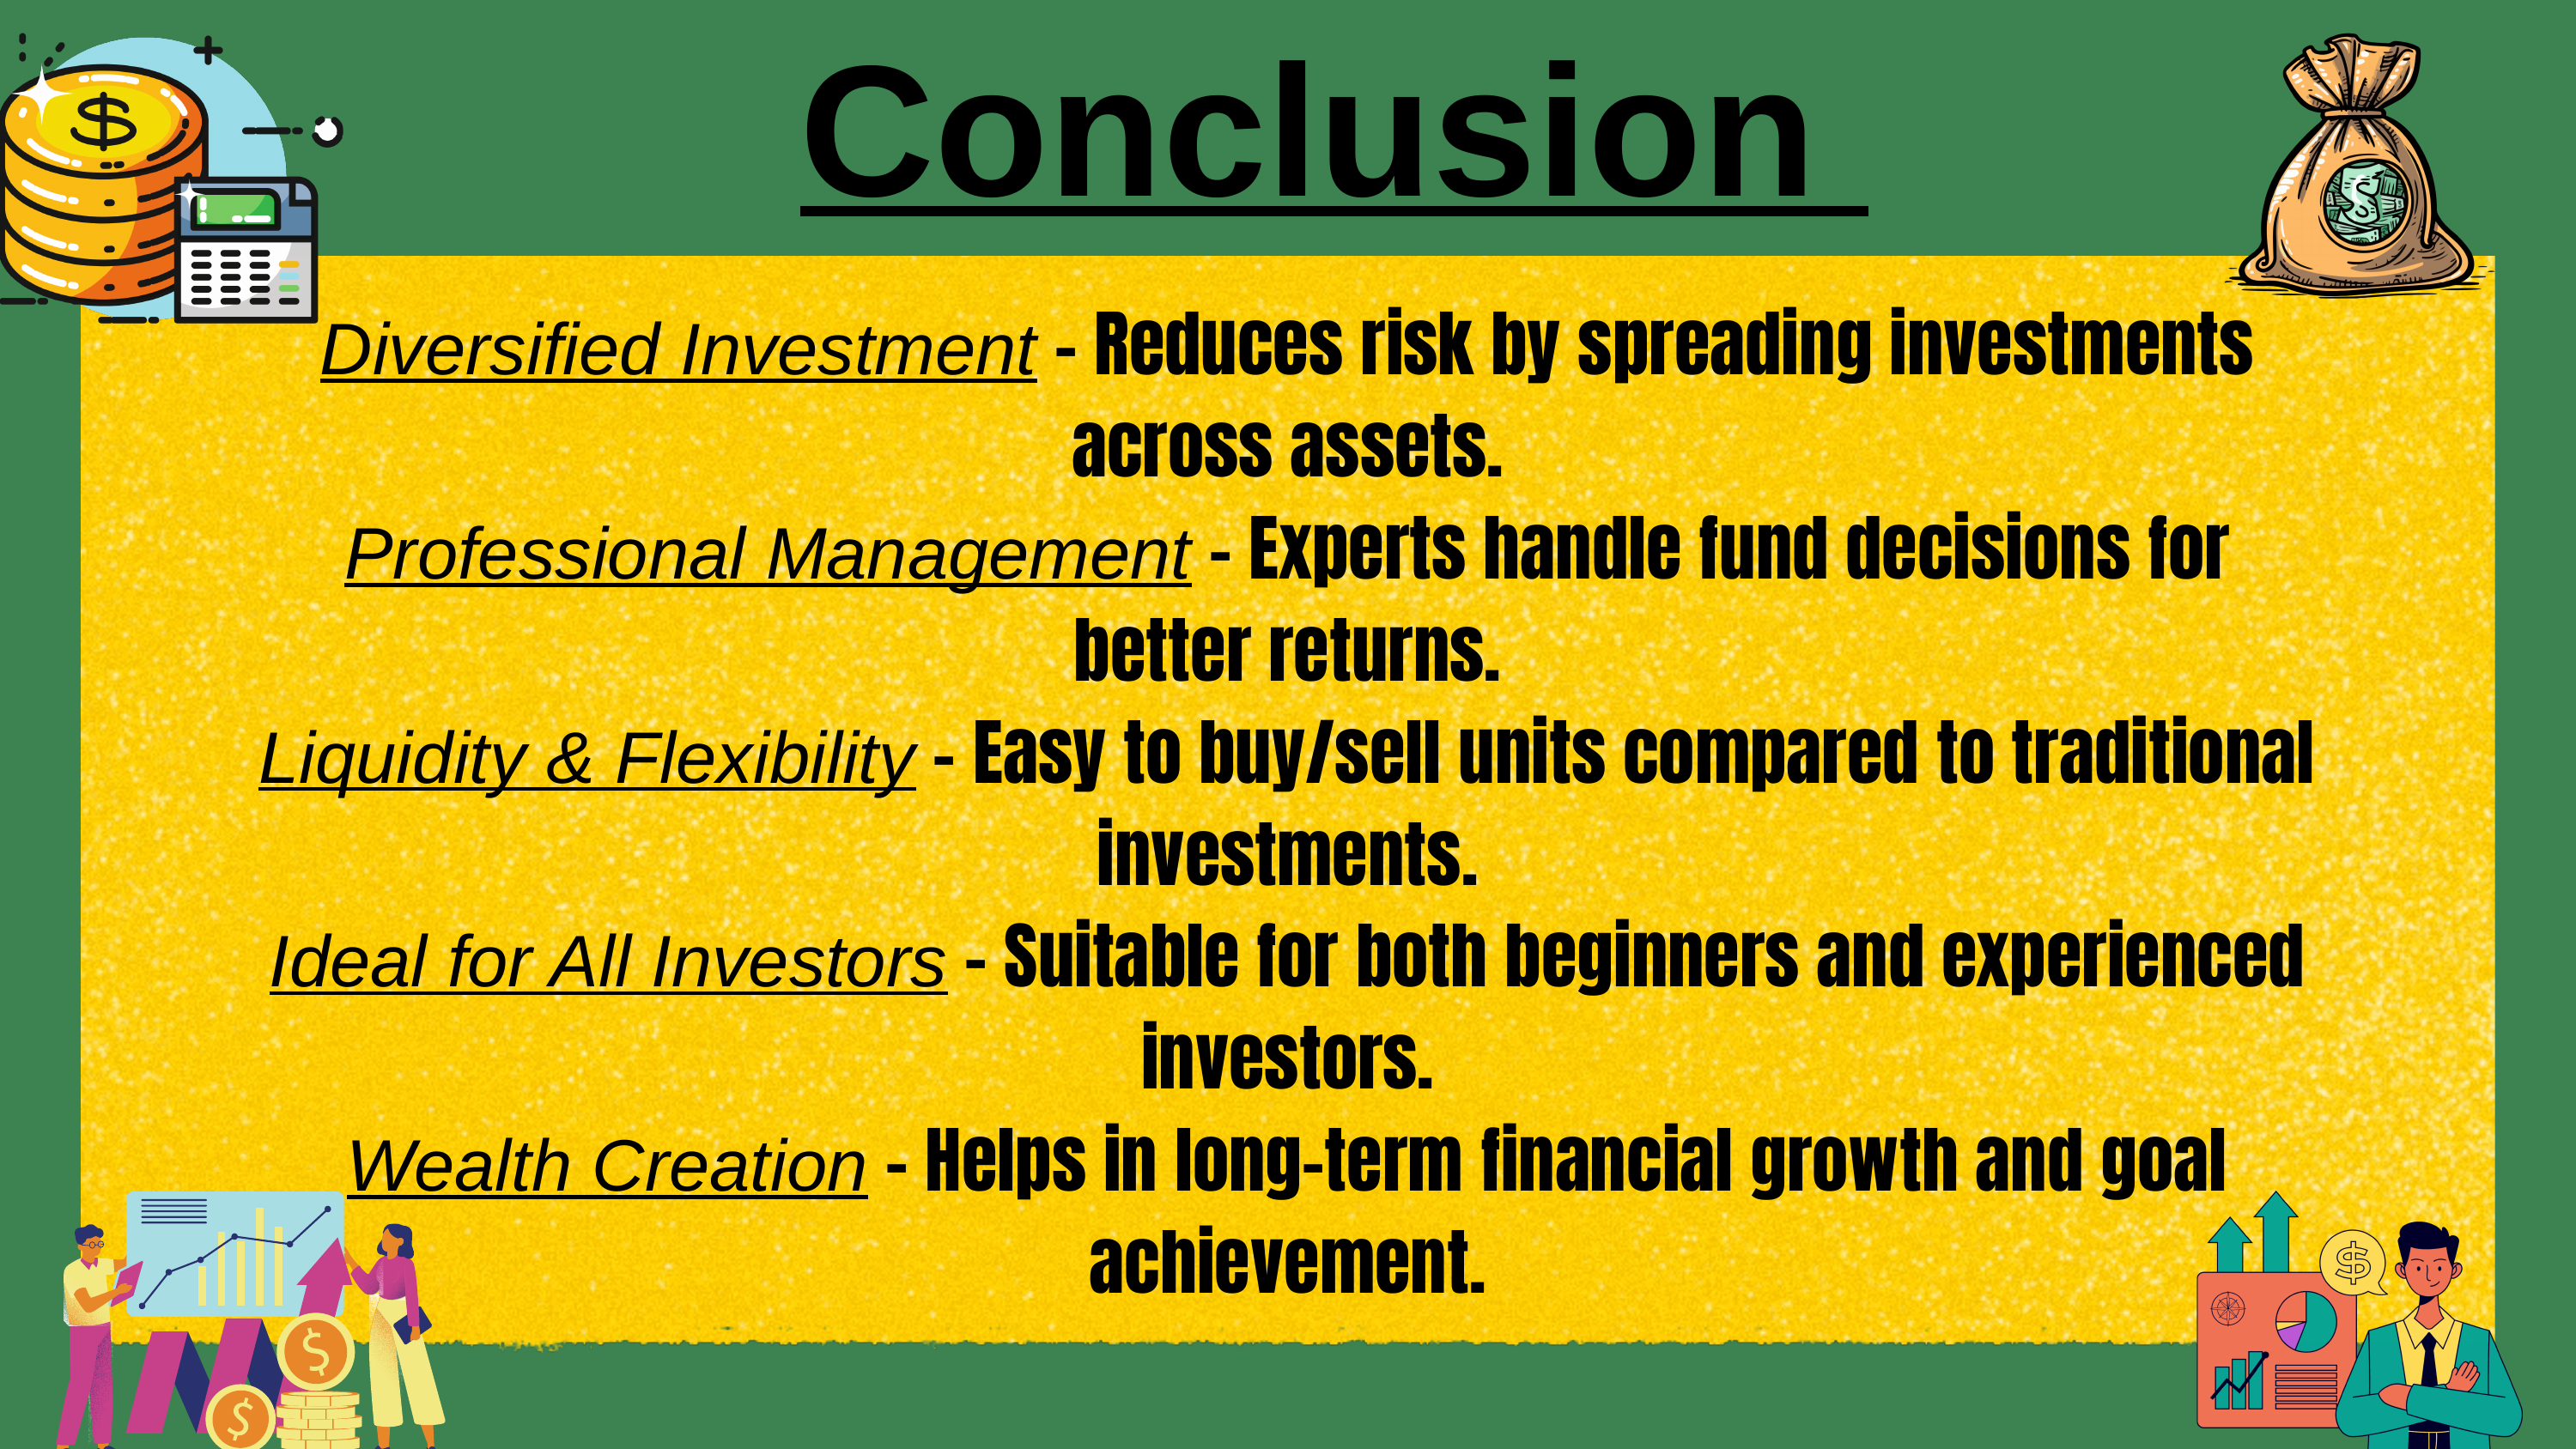

Conclusion

Diversified Investment – Reduces risk by spreading investments across assets.
Professional Management – Experts handle fund decisions for better returns.
Liquidity & Flexibility – Easy to buy/sell units compared to traditional investments.
Ideal for All Investors – Suitable for both beginners and experienced investors.
Wealth Creation – Helps in long-term financial growth and goal achievement.